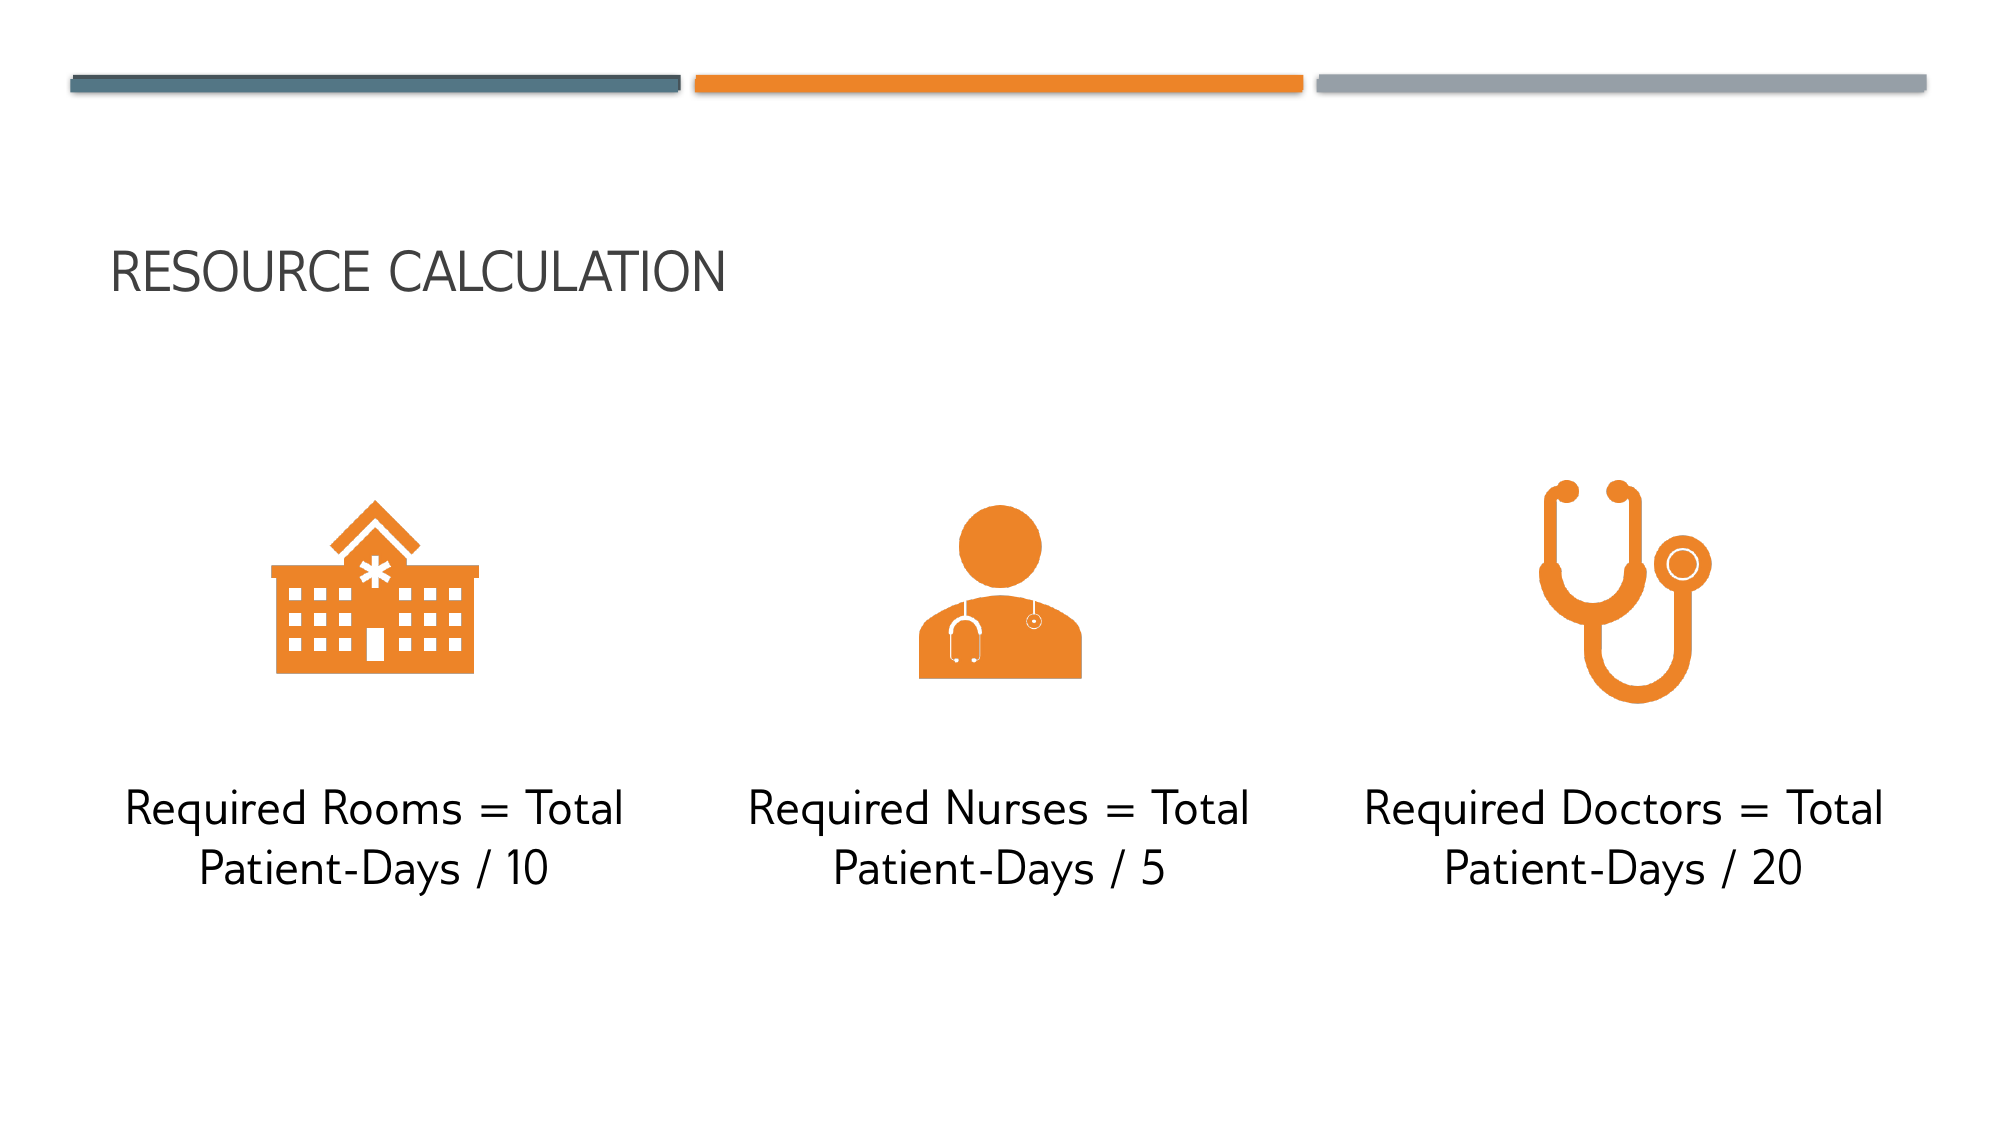

# RESOURCE CALCULATION
Required Rooms = Total Patient-Days / 10
Required Nurses = Total Patient-Days / 5
Required Doctors = Total Patient-Days / 20